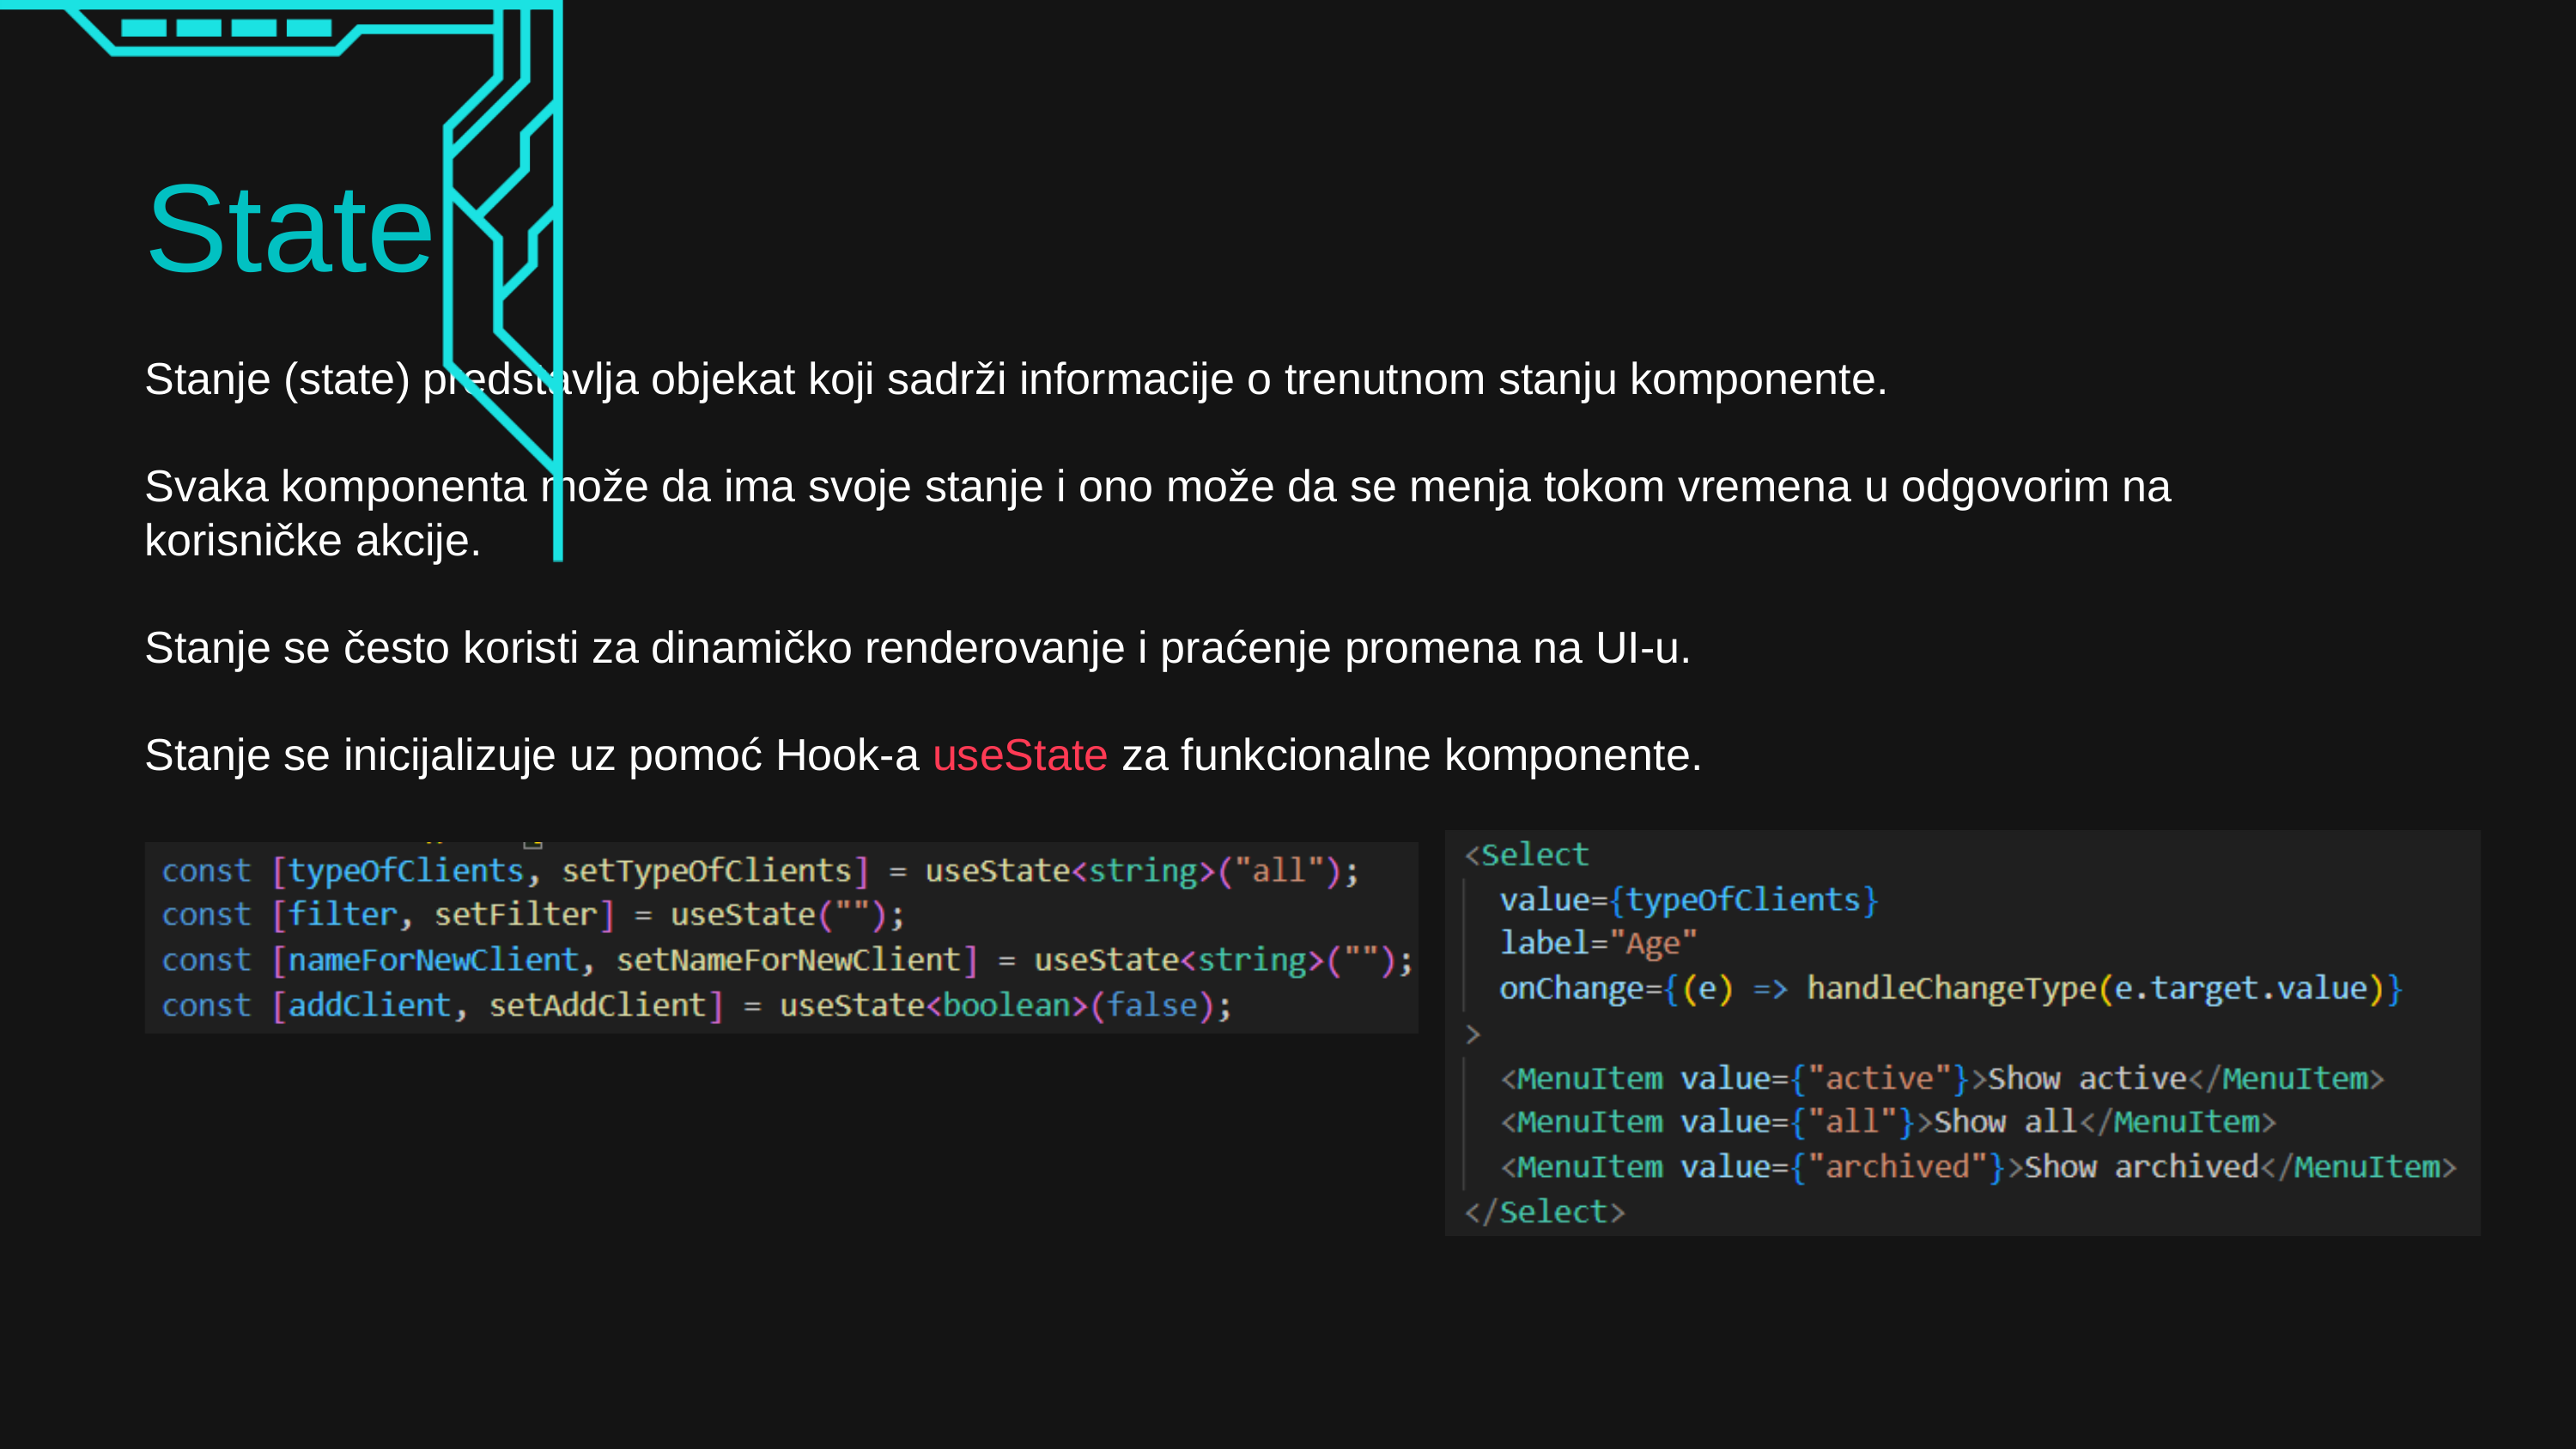

State

Stanje (state) predstavlja objekat koji sadrži informacije o trenutnom stanju komponente.

Svaka komponenta može da ima svoje stanje i ono može da se menja tokom vremena u odgovorim na korisničke akcije.

Stanje se često koristi za dinamičko renderovanje i praćenje promena na UI-u.

Stanje se inicijalizuje uz pomoć Hook-a useState za funkcionalne komponente.